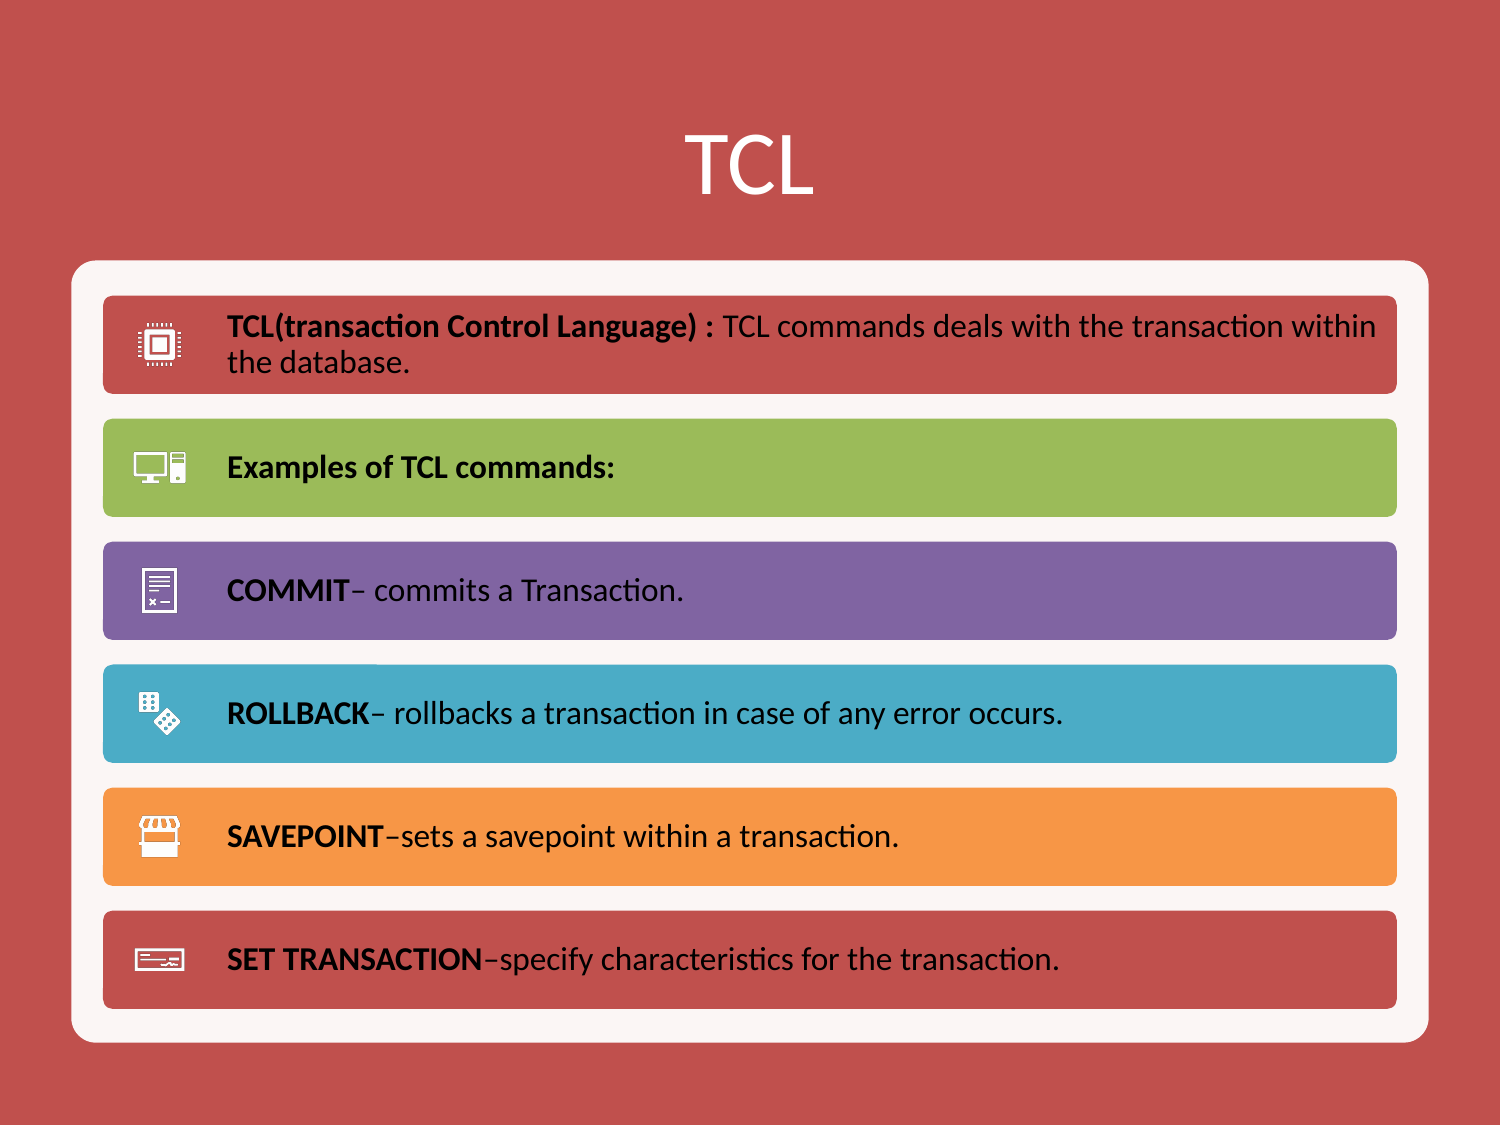

# TCL

TCL(transaction Control Language) : TCL commands deals with the transaction within the database.
Examples of TCL commands:
COMMIT– commits a Transaction.
ROLLBACK– rollbacks a transaction in case of any error occurs.
SAVEPOINT–sets a savepoint within a transaction.
SET TRANSACTION–specify characteristics for the transaction.